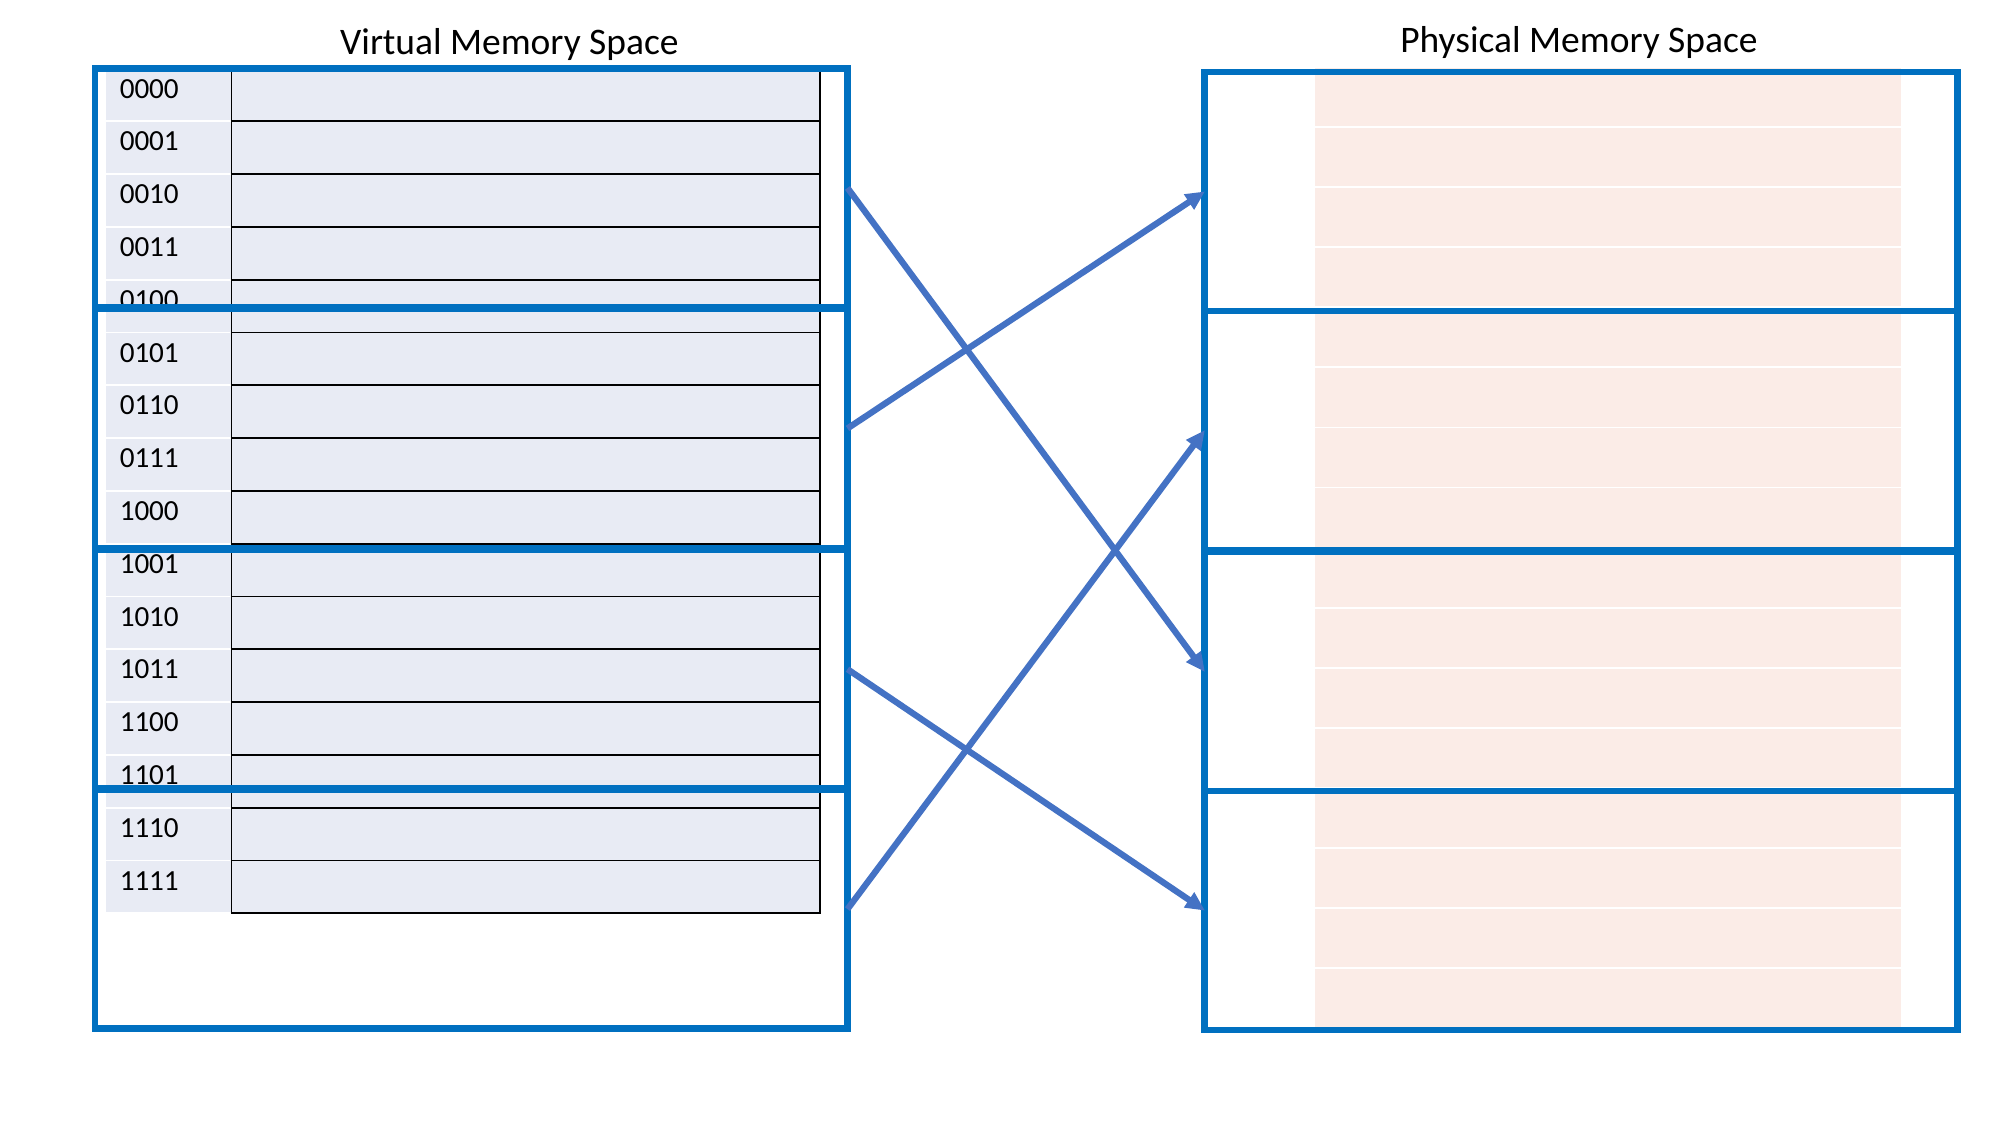

Physical Memory Space
Virtual Memory Space
|  |
| --- |
|  |
|  |
|  |
|  |
|  |
|  |
|  |
|  |
|  |
|  |
|  |
|  |
|  |
|  |
|  |

| 0000 |  |
| --- | --- |
| 0001 |  |
| 0010 |  |
| 0011 |  |
| 0100 |  |
| 0101 |  |
| 0110 |  |
| 0111 |  |
| 1000 |  |
| 1001 |  |
| 1010 |  |
| 1011 |  |
| 1100 |  |
| 1101 |  |
| 1110 |  |
| 1111 |  |